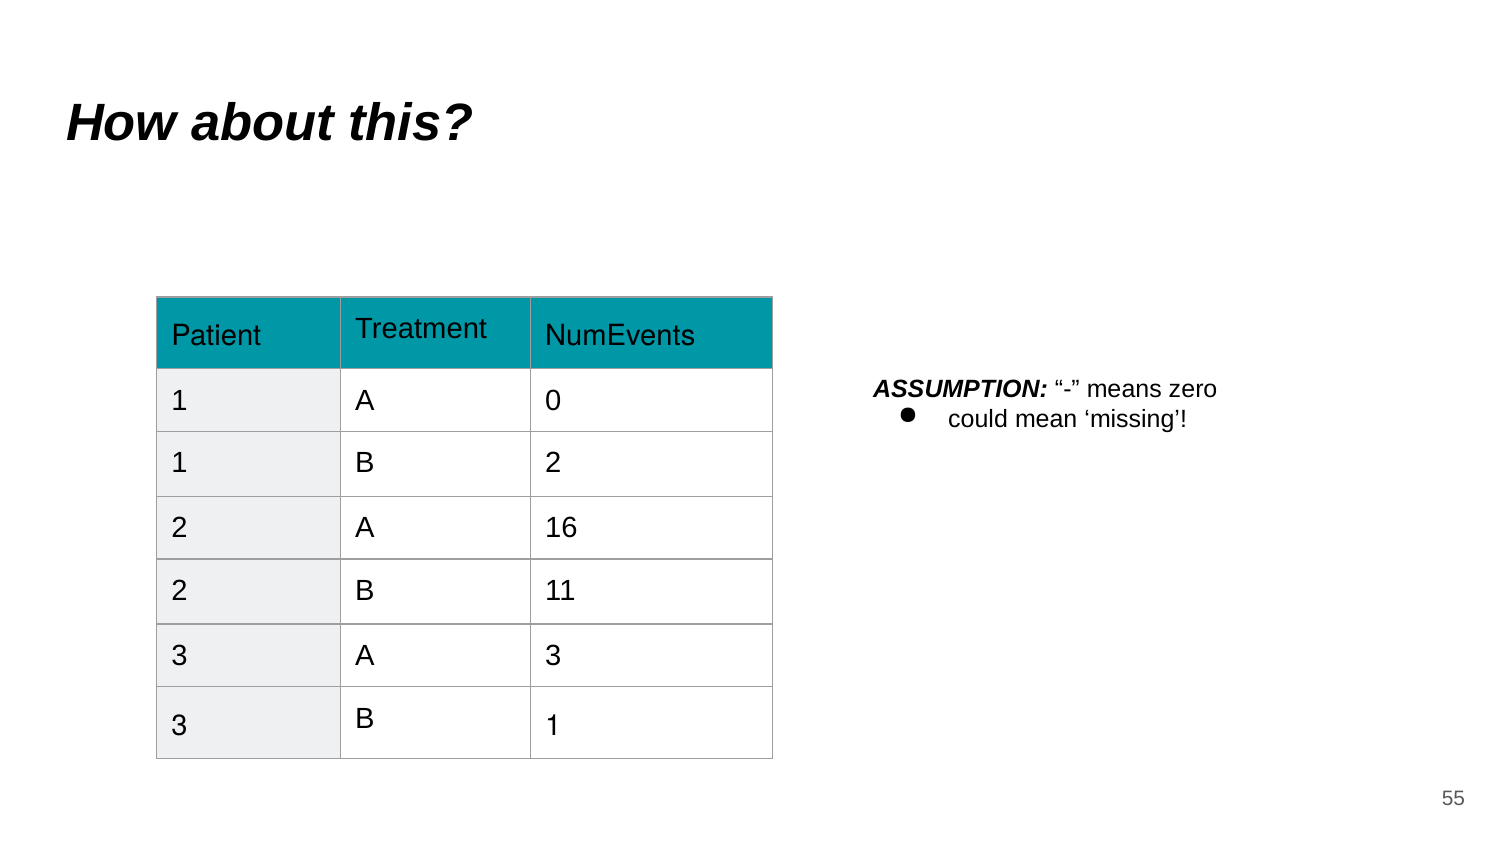

# How about this?
| Patient | Treatment | NumEvents |
| --- | --- | --- |
| 1 | A | 0 |
| 1 | B | 2 |
| 2 | A | 16 |
| 2 | B | 11 |
| 3 | A | 3 |
| 3 | B | 1 |
ASSUMPTION: “-” means zero
could mean ‘missing’!
55